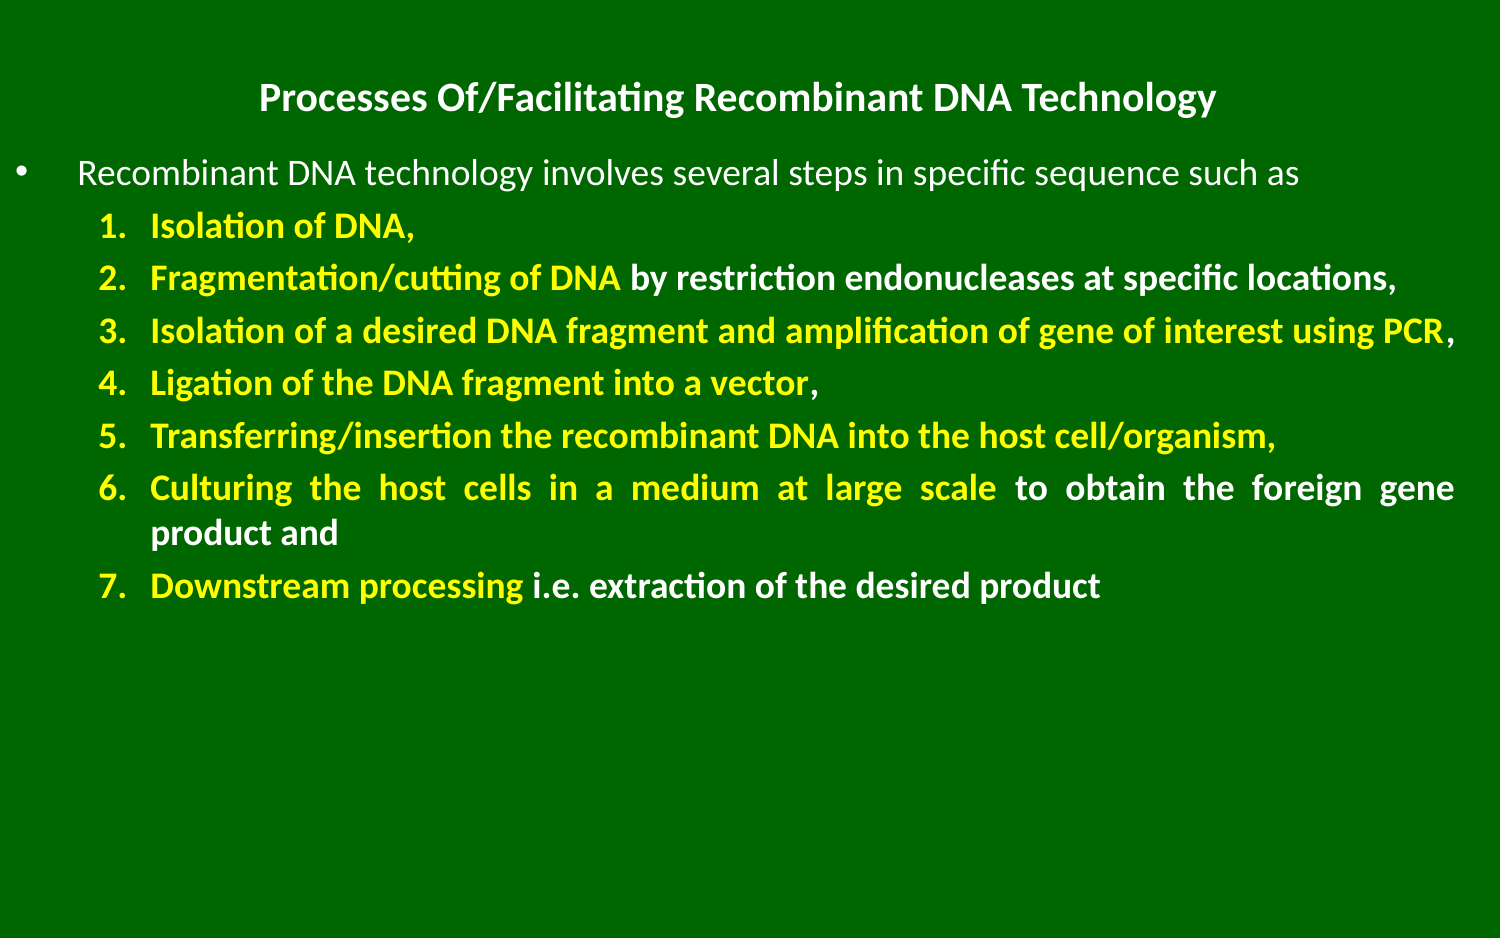

# Processes Of/Facilitating Recombinant DNA Technology
Recombinant DNA technology involves several steps in specific sequence such as
Isolation of DNA,
Fragmentation/cutting of DNA by restriction endonucleases at specific locations,
Isolation of a desired DNA fragment and amplification of gene of interest using PCR,
Ligation of the DNA fragment into a vector,
Transferring/insertion the recombinant DNA into the host cell/organism,
Culturing the host cells in a medium at large scale to obtain the foreign gene product and
Downstream processing i.e. extraction of the desired product